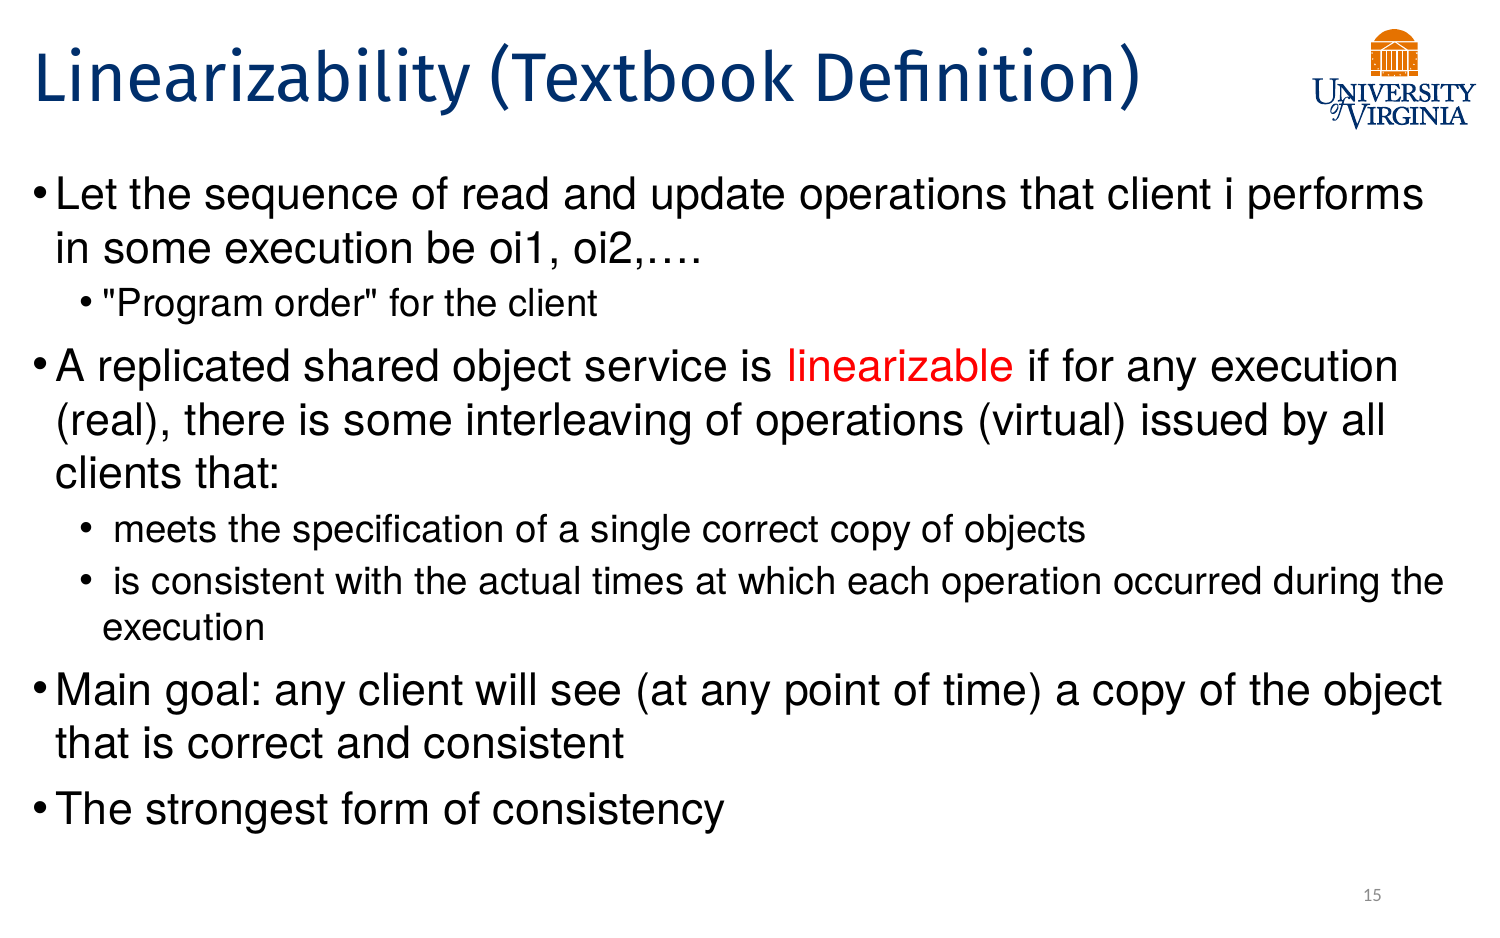

# Linearizability (Textbook Definition)
Let the sequence of read and update operations that client i performs in some execution be oi1, oi2,….
"Program order" for the client
A replicated shared object service is linearizable if for any execution (real), there is some interleaving of operations (virtual) issued by all clients that:
 meets the specification of a single correct copy of objects
 is consistent with the actual times at which each operation occurred during the execution
Main goal: any client will see (at any point of time) a copy of the object that is correct and consistent
The strongest form of consistency

15